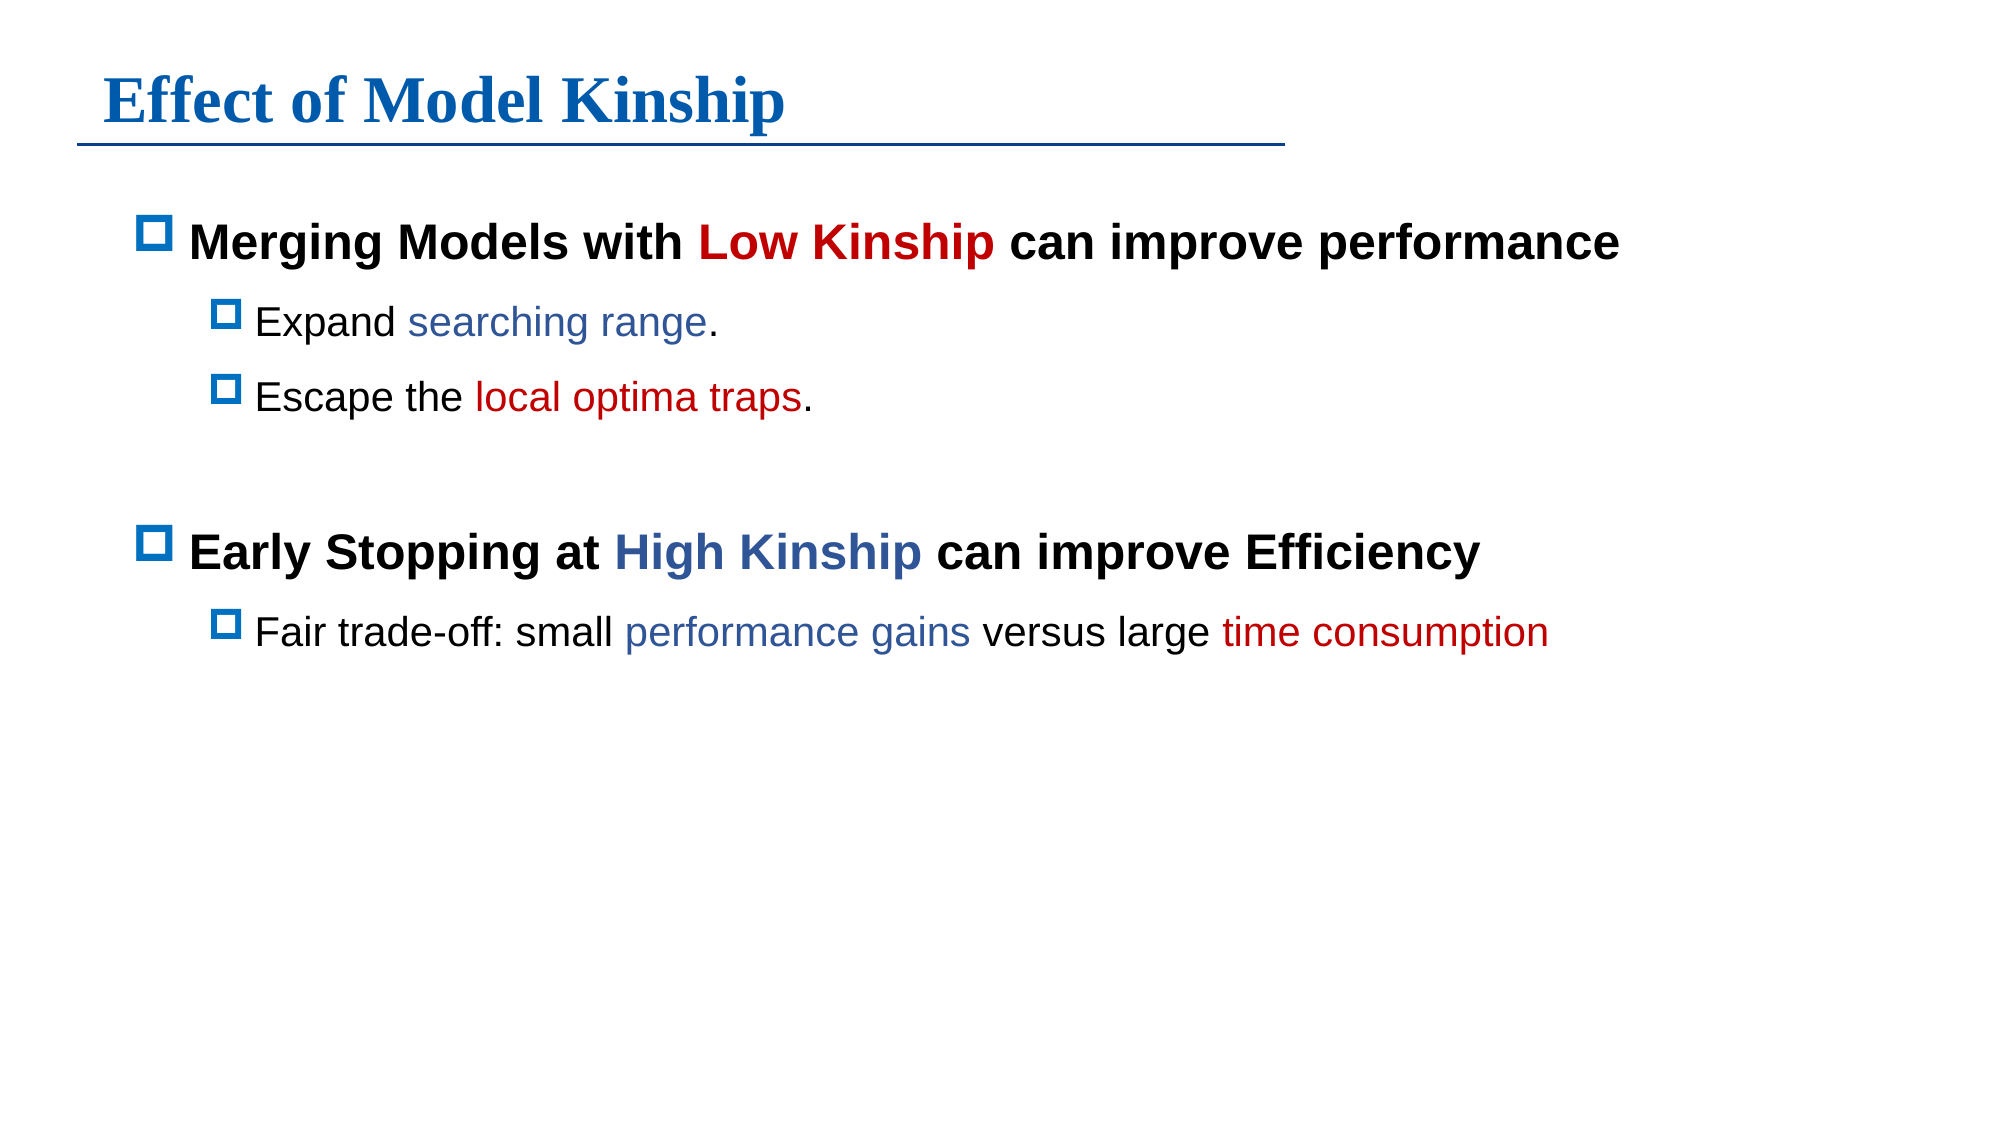

Effect of Model Kinship
Merging Models with Low Kinship can improve performance
Expand searching range.
Escape the local optima traps.

Early Stopping at High Kinship can improve Efficiency
Fair trade-off: small performance gains versus large time consumption